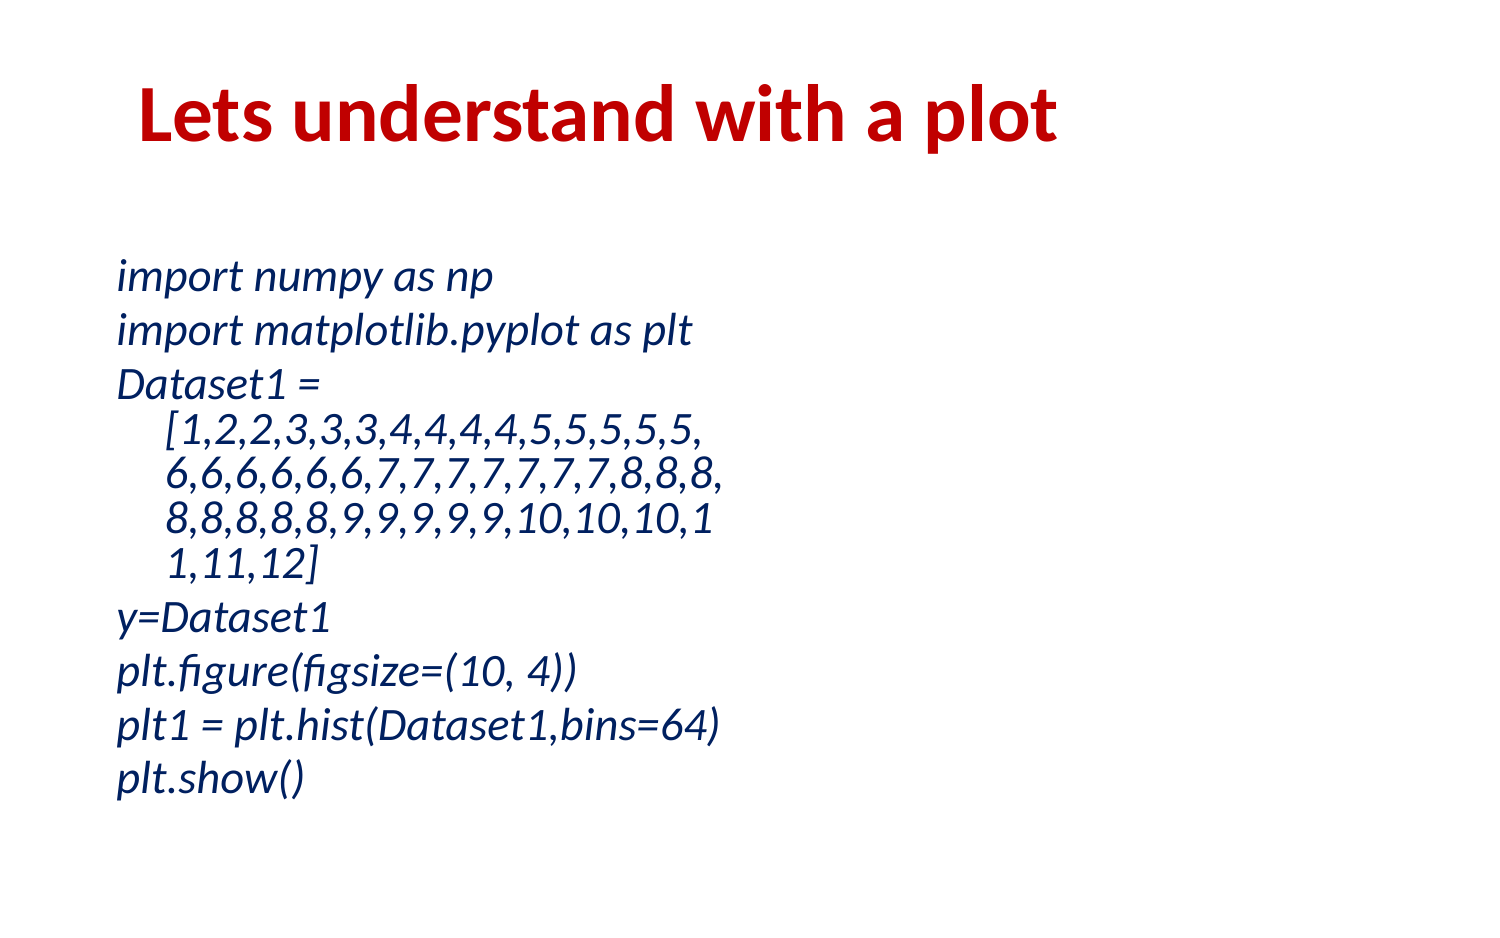

# Lets understand with a plot
import numpy as np
import matplotlib.pyplot as plt
Dataset1 = [1,2,2,3,3,3,4,4,4,4,5,5,5,5,5,6,6,6,6,6,6,7,7,7,7,7,7,7,8,8,8,8,8,8,8,8,9,9,9,9,9,10,10,10,11,11,12]
y=Dataset1
plt.figure(figsize=(10, 4))
plt1 = plt.hist(Dataset1,bins=64)
plt.show()